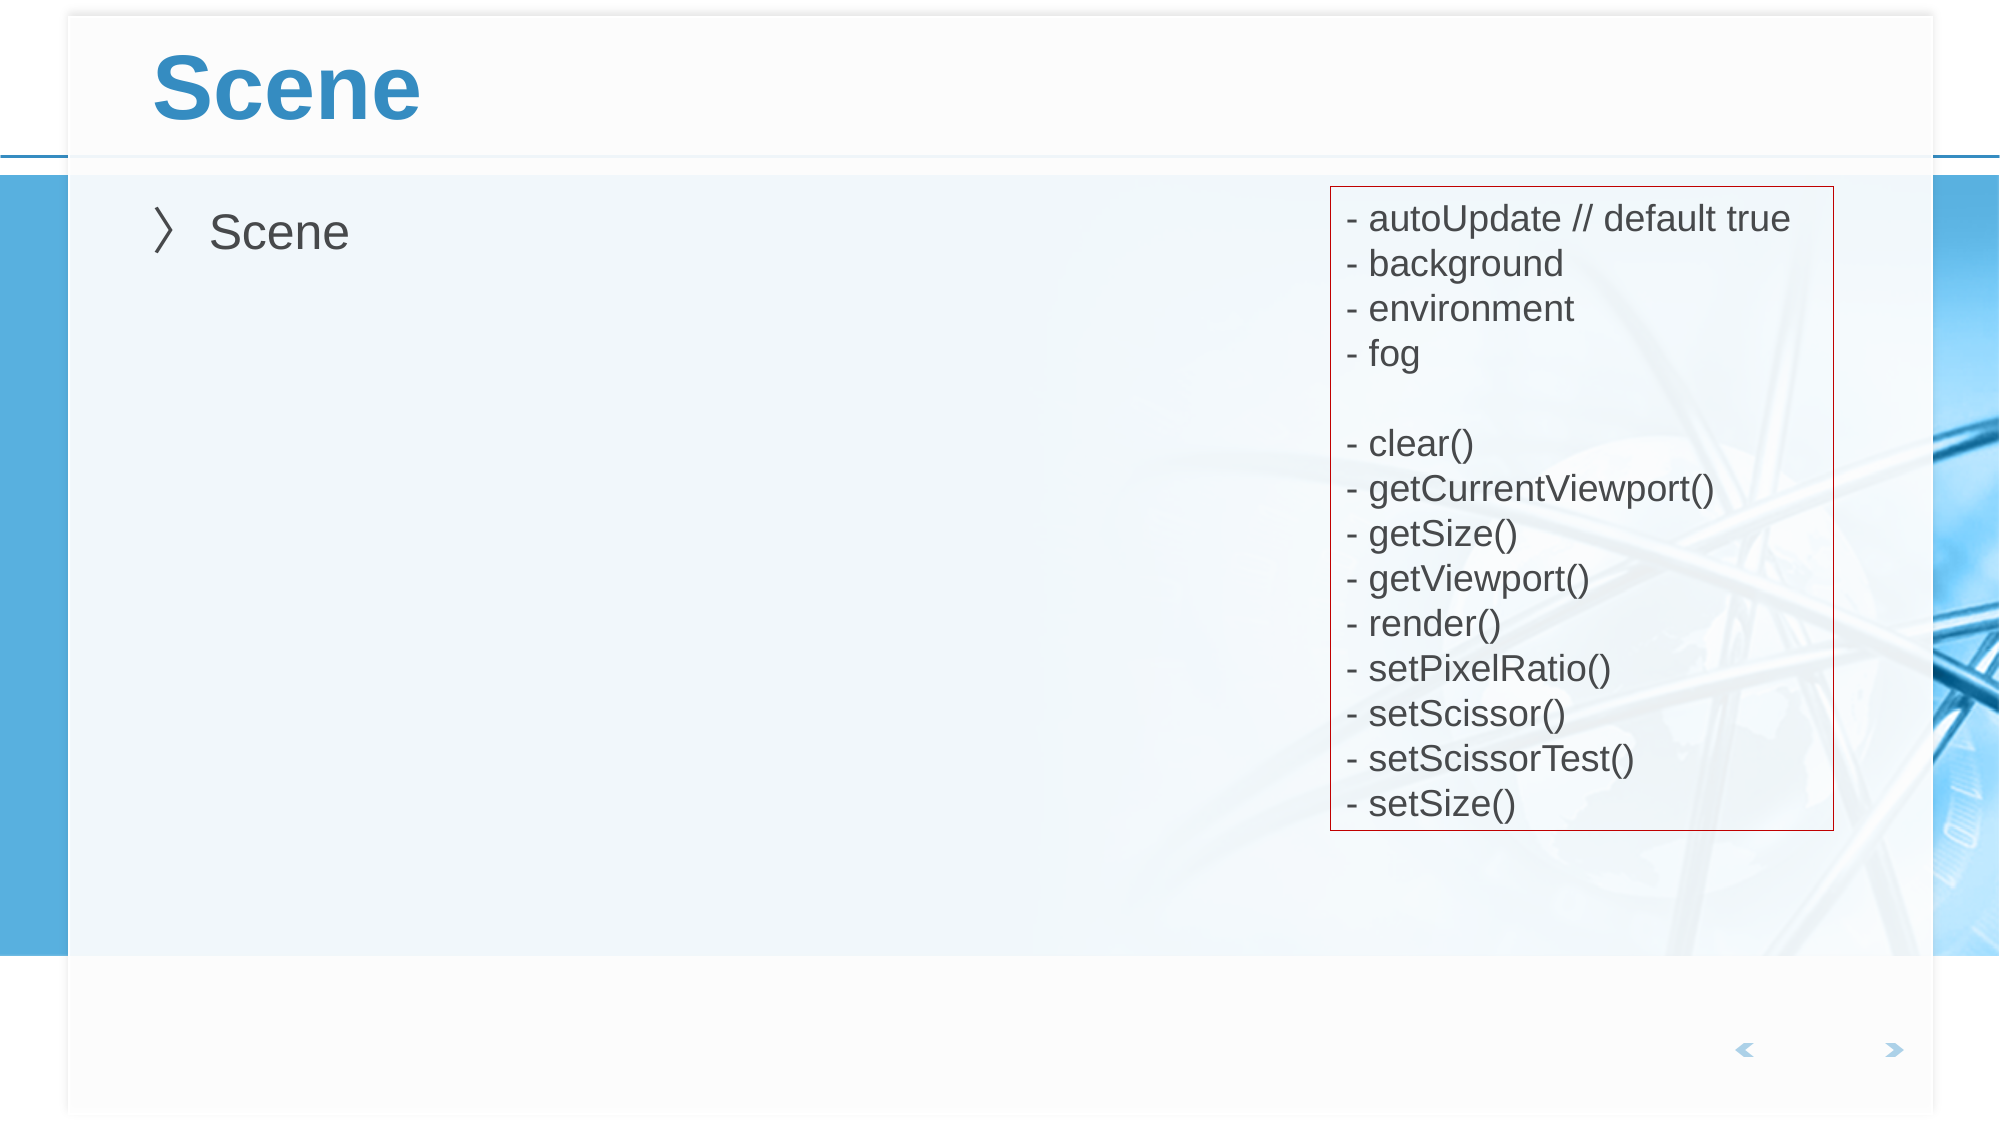

# Scene
- autoUpdate // default true
- background
- environment
- fog

- clear()
- getCurrentViewport()
- getSize()
- getViewport()
- render()
- setPixelRatio()
- setScissor()
- setScissorTest()
- setSize()
Scene